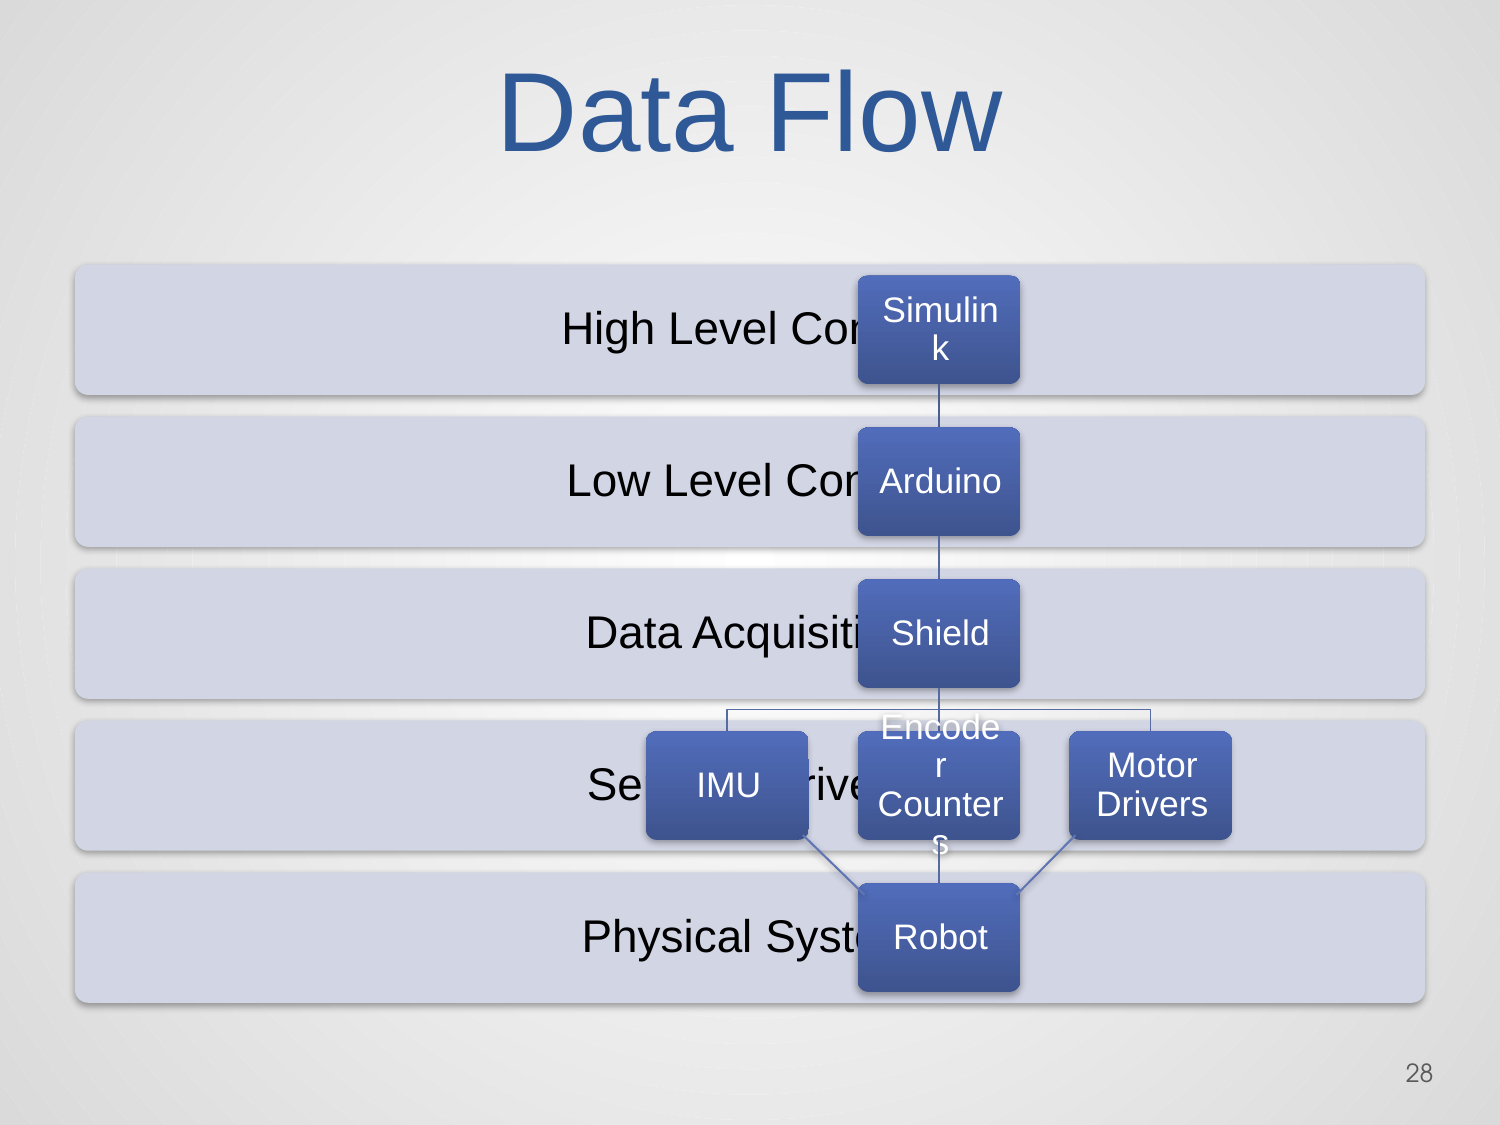

# Data Flow
Physical System
Sensors/Drivers
Data Acquisition
Low Level Control
High Level Control
Simulink
Arduino
Shield
IMU
Encoder Counters
Robot
Motor Drivers
28